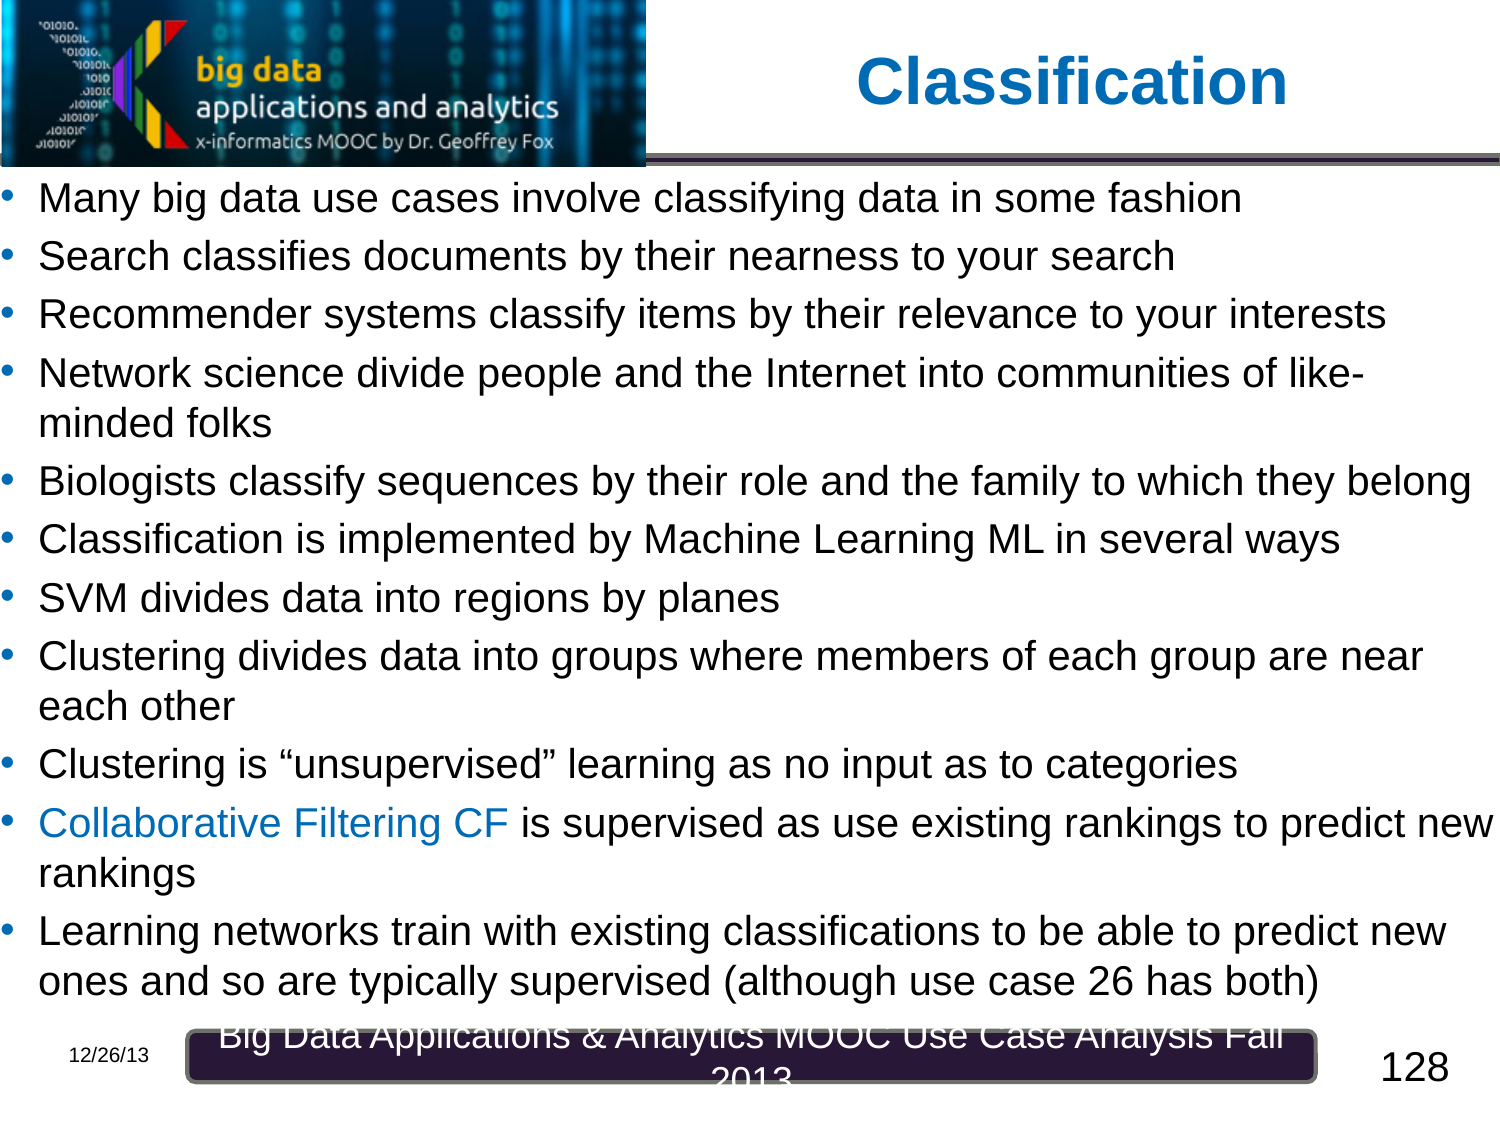

# Classification
Many big data use cases involve classifying data in some fashion
Search classifies documents by their nearness to your search
Recommender systems classify items by their relevance to your interests
Network science divide people and the Internet into communities of like-minded folks
Biologists classify sequences by their role and the family to which they belong
Classification is implemented by Machine Learning ML in several ways
SVM divides data into regions by planes
Clustering divides data into groups where members of each group are near each other
Clustering is “unsupervised” learning as no input as to categories
Collaborative Filtering CF is supervised as use existing rankings to predict new rankings
Learning networks train with existing classifications to be able to predict new ones and so are typically supervised (although use case 26 has both)

128